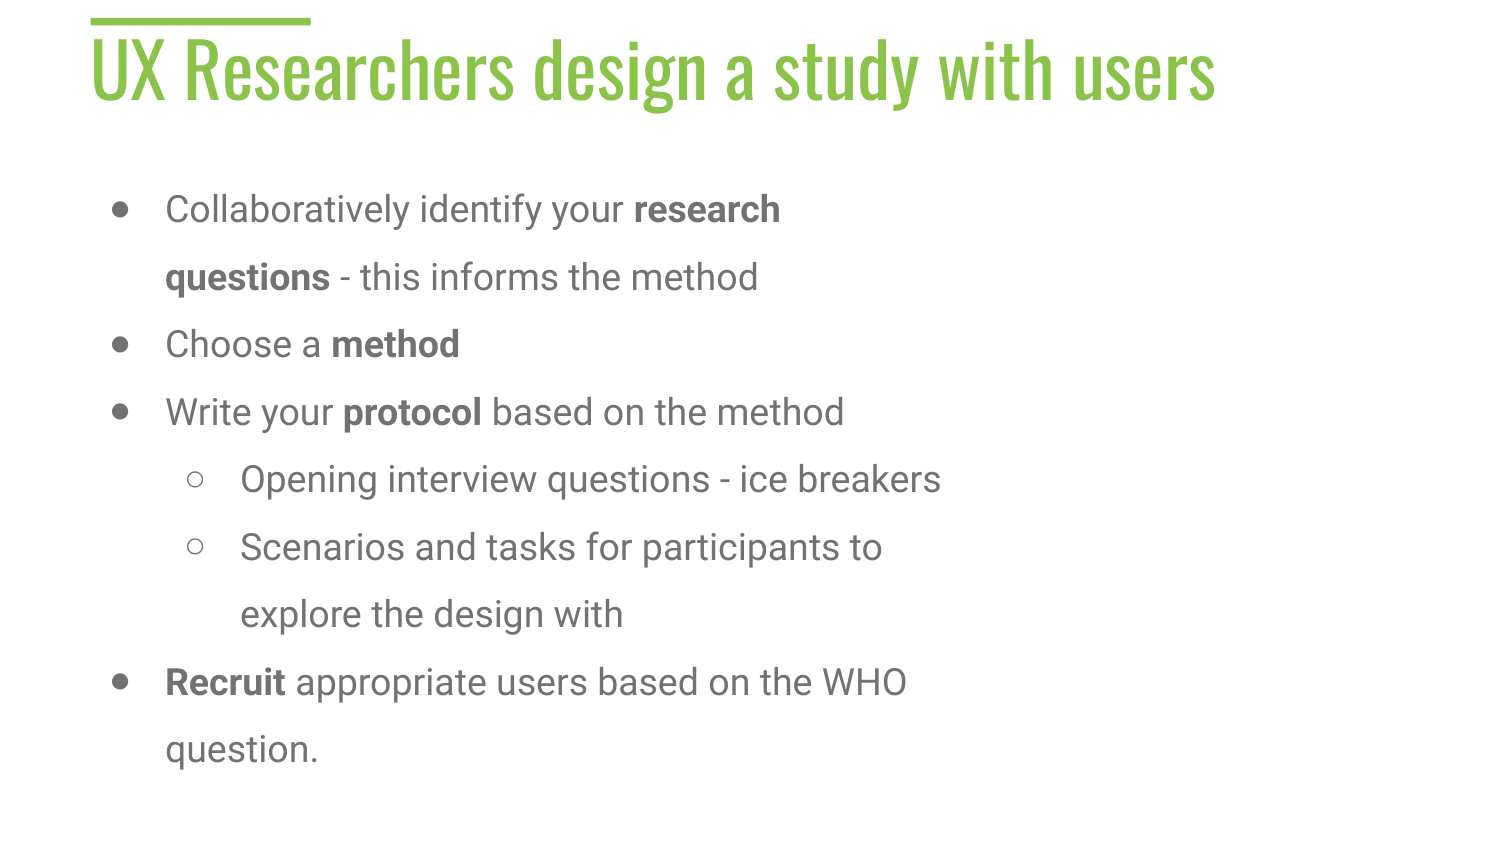

UX Researchers design a study with users
Collaboratively identify your research questions - this informs the method
Choose a method
Write your protocol based on the method
Opening interview questions - ice breakers
Scenarios and tasks for participants to explore the design with
Recruit appropriate users based on the WHO question.